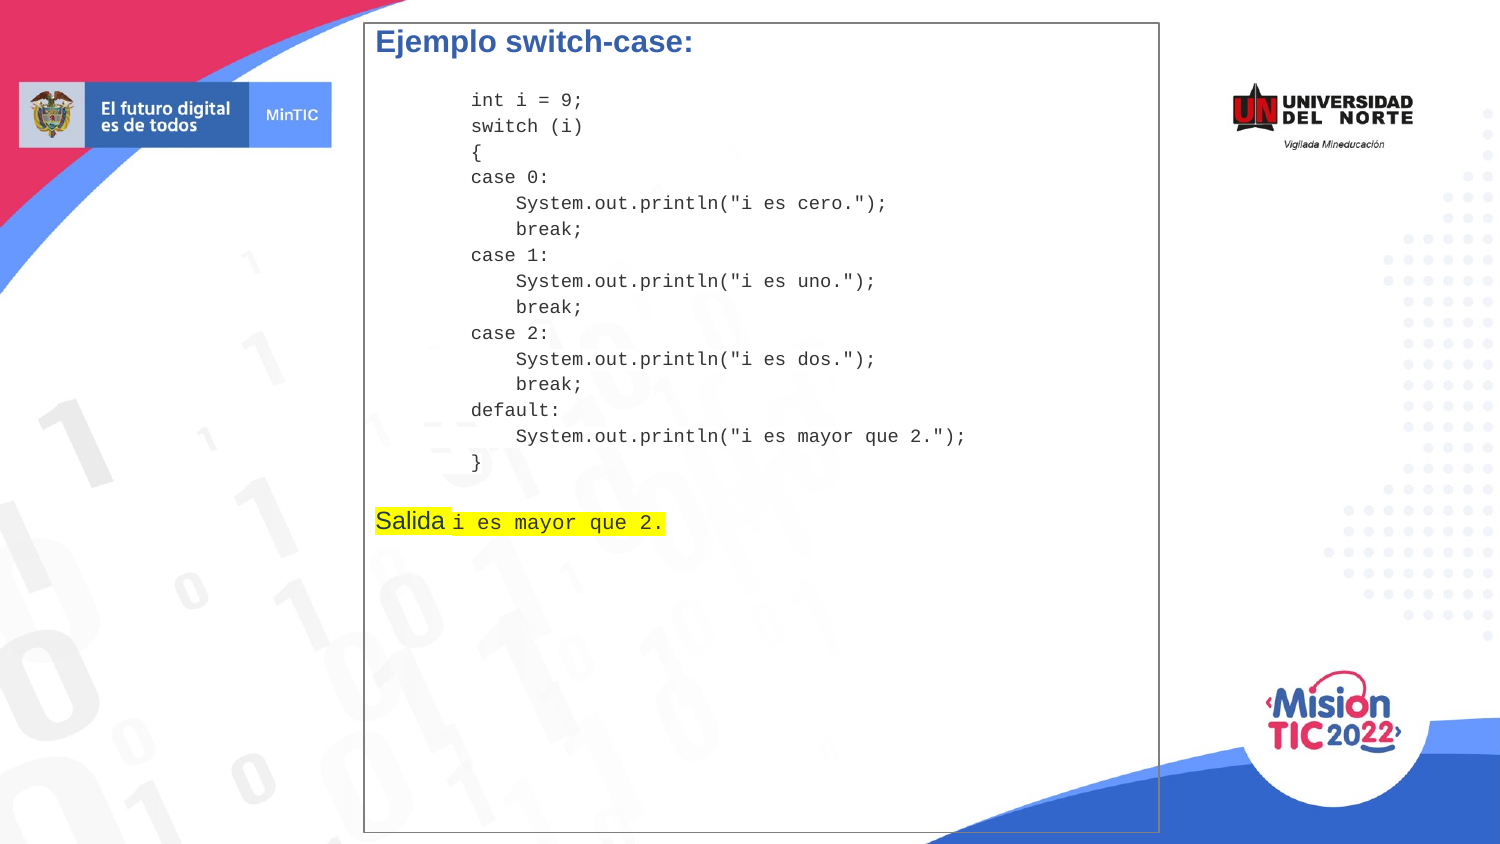

Ejemplo switch-case:

       int i = 9;
       switch (i)
       {
       case 0:
           System.out.println("i es cero.");
           break;
       case 1:
           System.out.println("i es uno.");
           break;
       case 2:
           System.out.println("i es dos.");
           break;
       default:
           System.out.println("i es mayor que 2.");
       }

Salida i es mayor que 2.